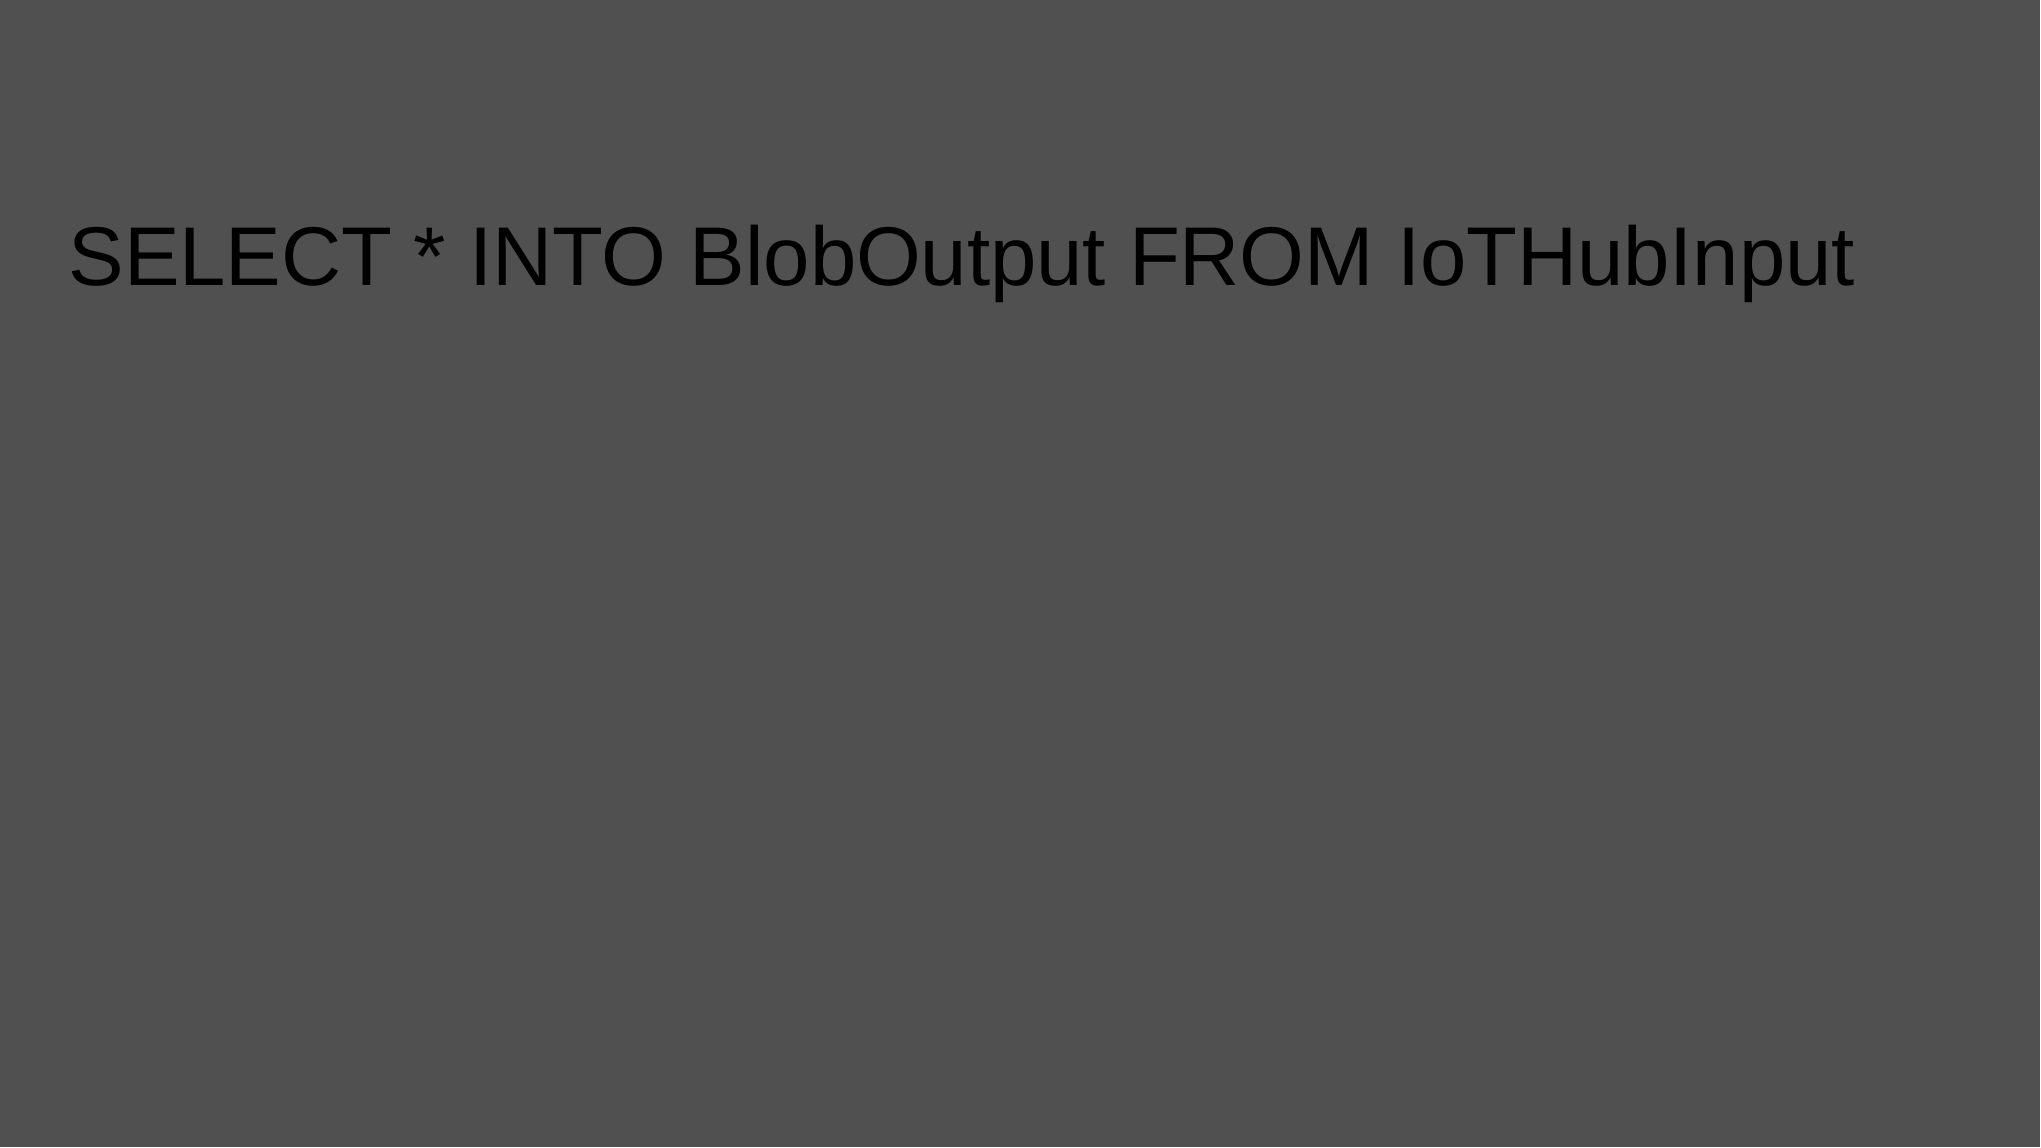

#
SELECT * INTO BlobOutput FROM IoTHubInput